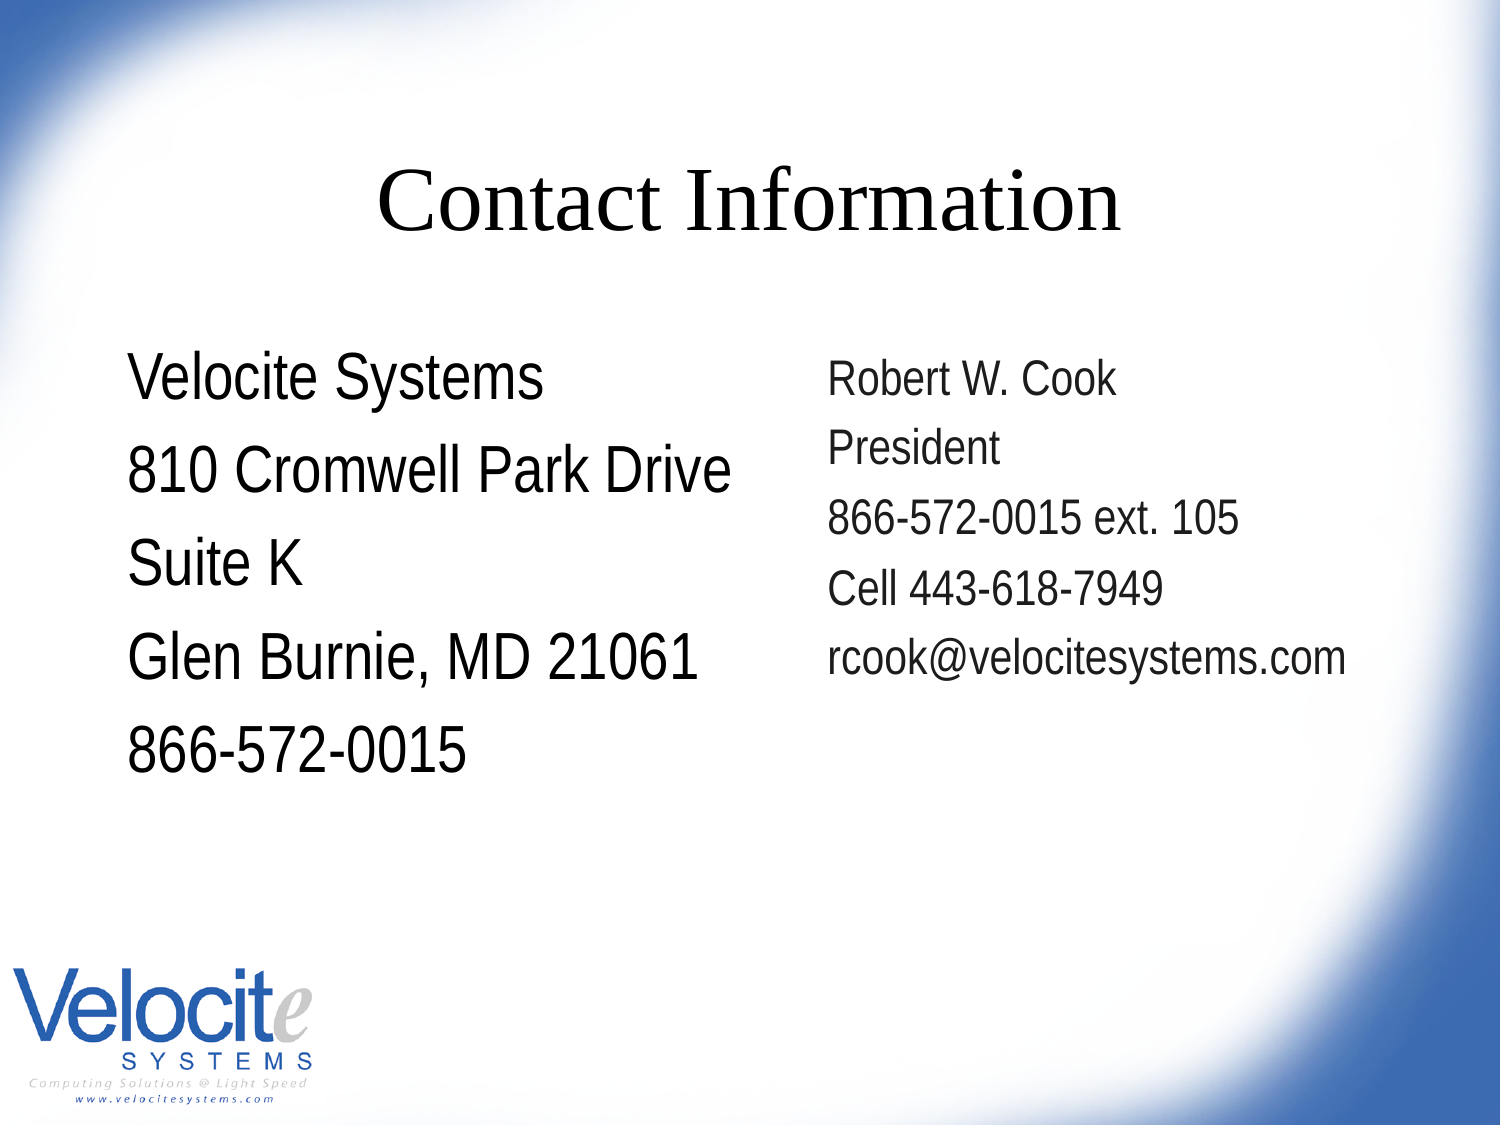

Contact Information
Velocite Systems
810 Cromwell Park Drive
Suite K
Glen Burnie, MD 21061
866-572-0015
Robert W. Cook
President
866-572-0015 ext. 105
Cell 443-618-7949
rcook@velocitesystems.com